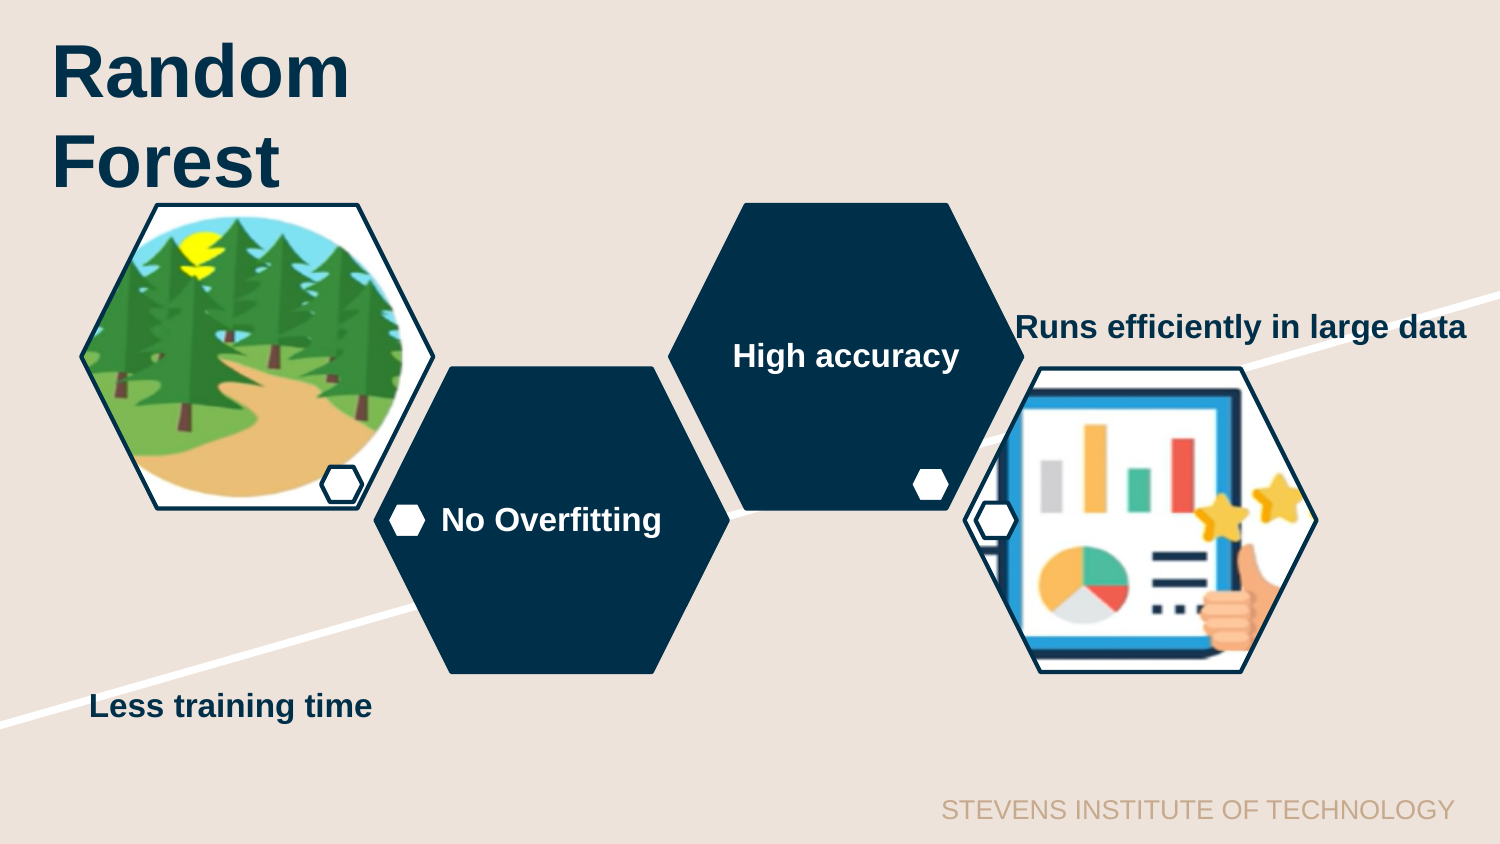

# Random Forest

High accuracy

No Overfitting

Runs efficiently in large data
Less training time
STEVENS INSTITUTE OF TECHNOLOGY